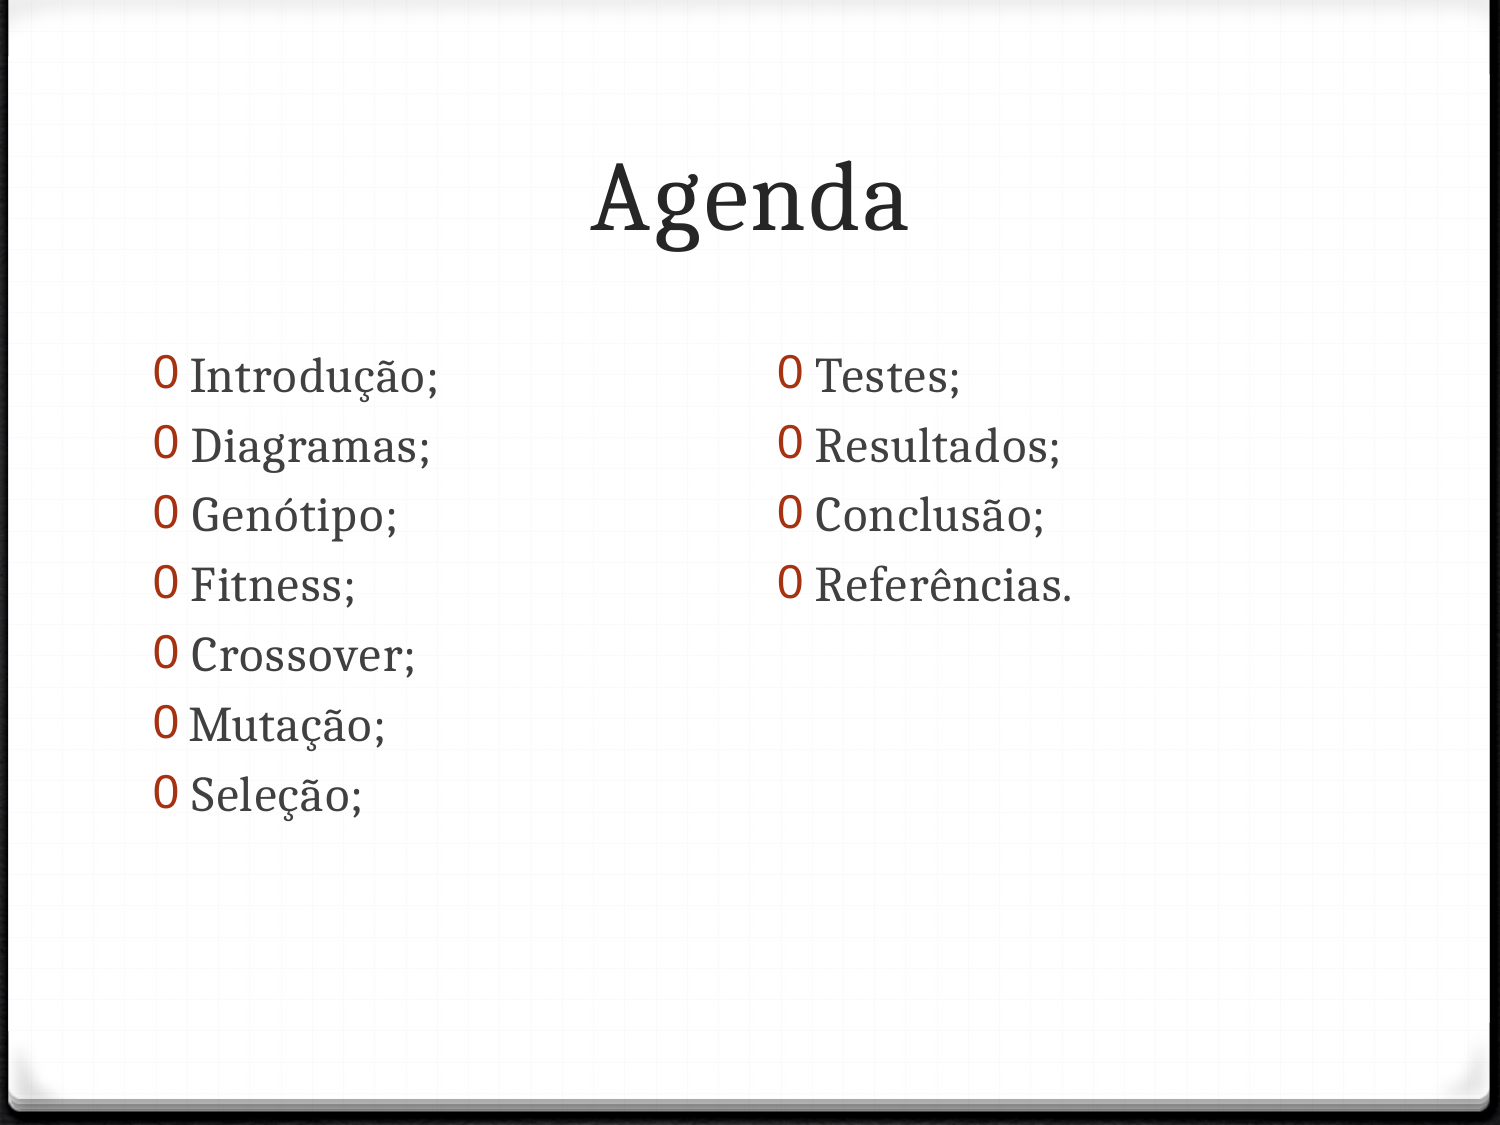

# Agenda
Introdução;
Diagramas;
Genótipo;
Fitness;
Crossover;
Mutação;
Seleção;

Testes;
Resultados;
Conclusão;
Referências.